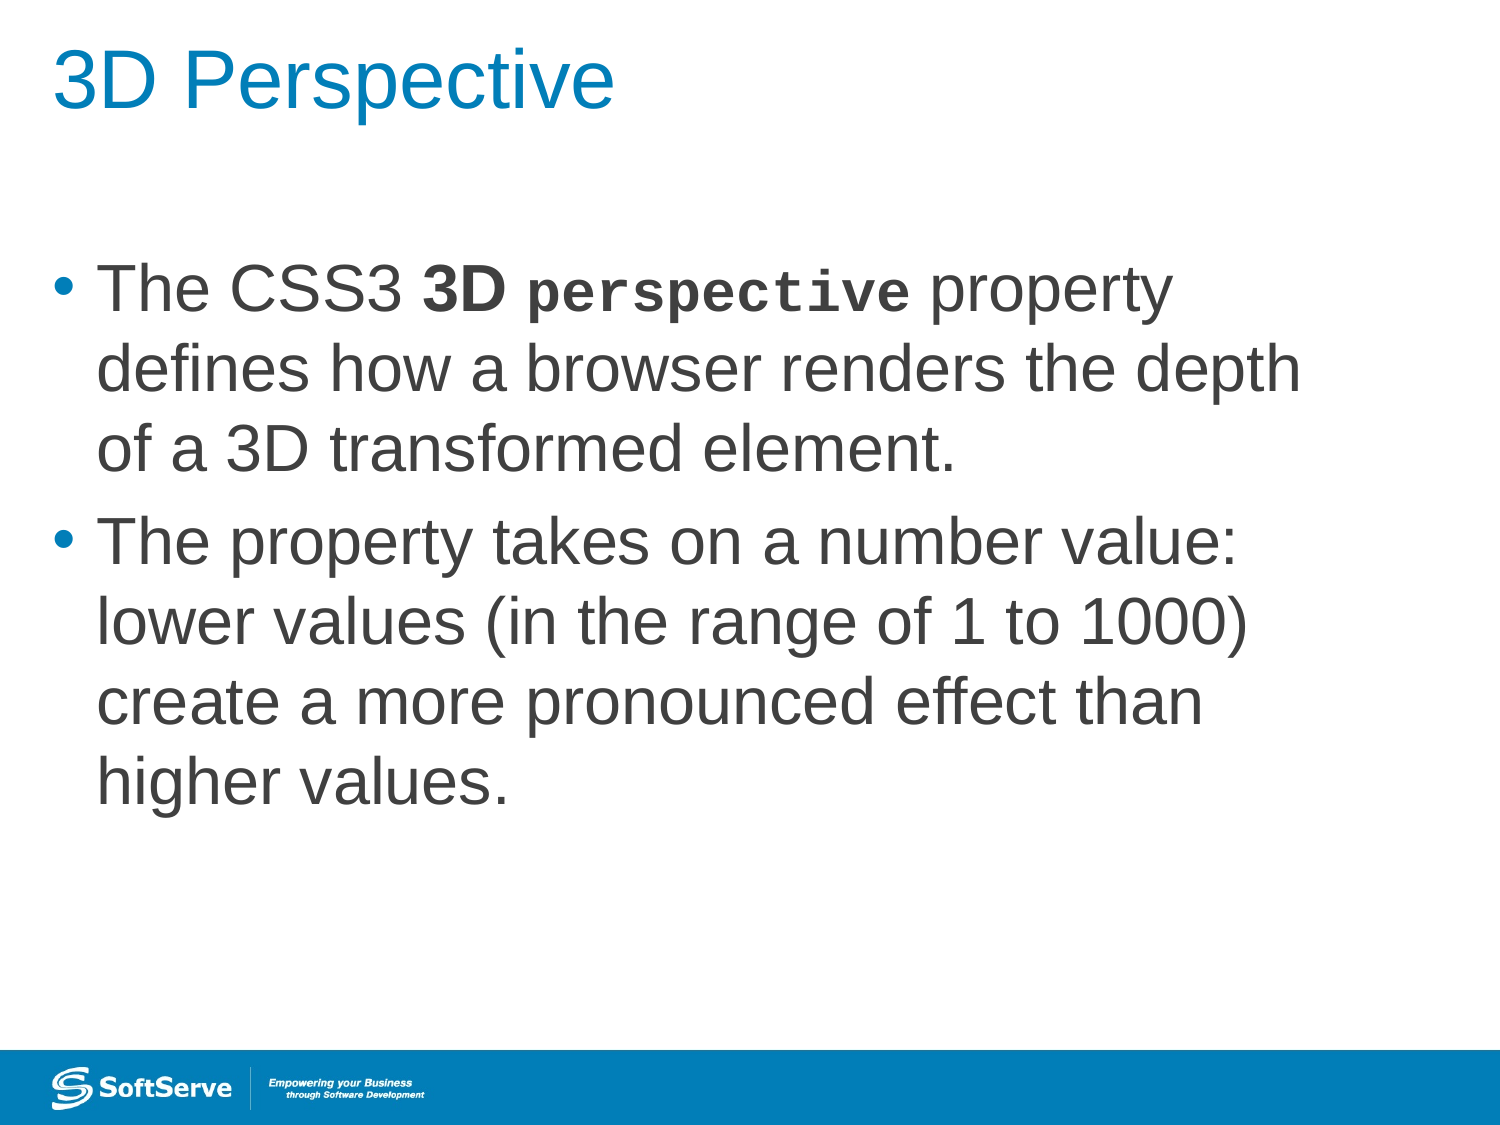

# 3D Perspective
The CSS3 3D perspective property defines how a browser renders the depth of a 3D transformed element.
The property takes on a number value: lower values (in the range of 1 to 1000) create a more pronounced effect than higher values.